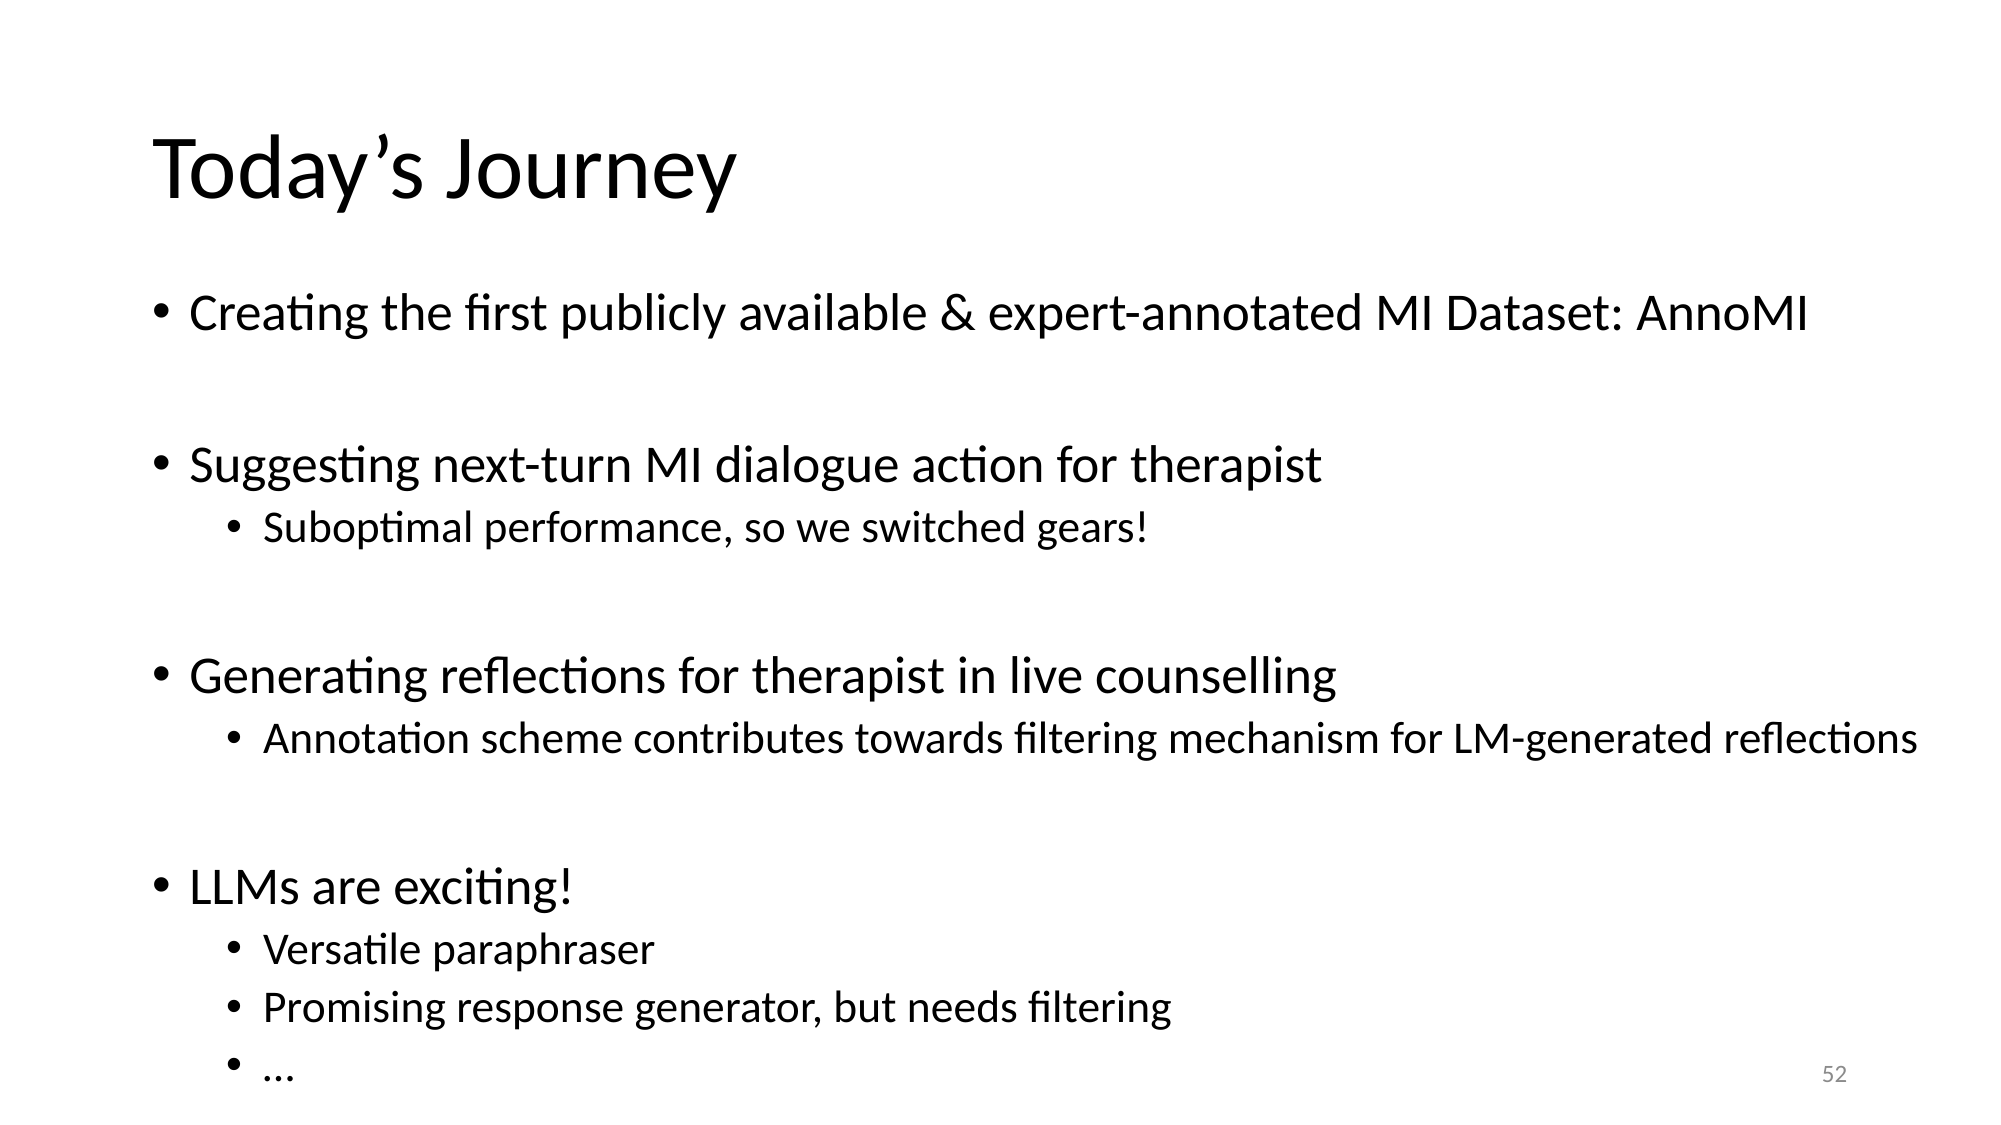

# Today’s Journey
Creating the first publicly available & expert-annotated MI Dataset: AnnoMI

Suggesting next-turn MI dialogue action for therapist
Suboptimal performance, so we switched gears!

Generating reflections for therapist in live counselling
Annotation scheme contributes towards filtering mechanism for LM-generated reflections

LLMs are exciting!
Versatile paraphraser
Promising response generator, but needs filtering
…

52